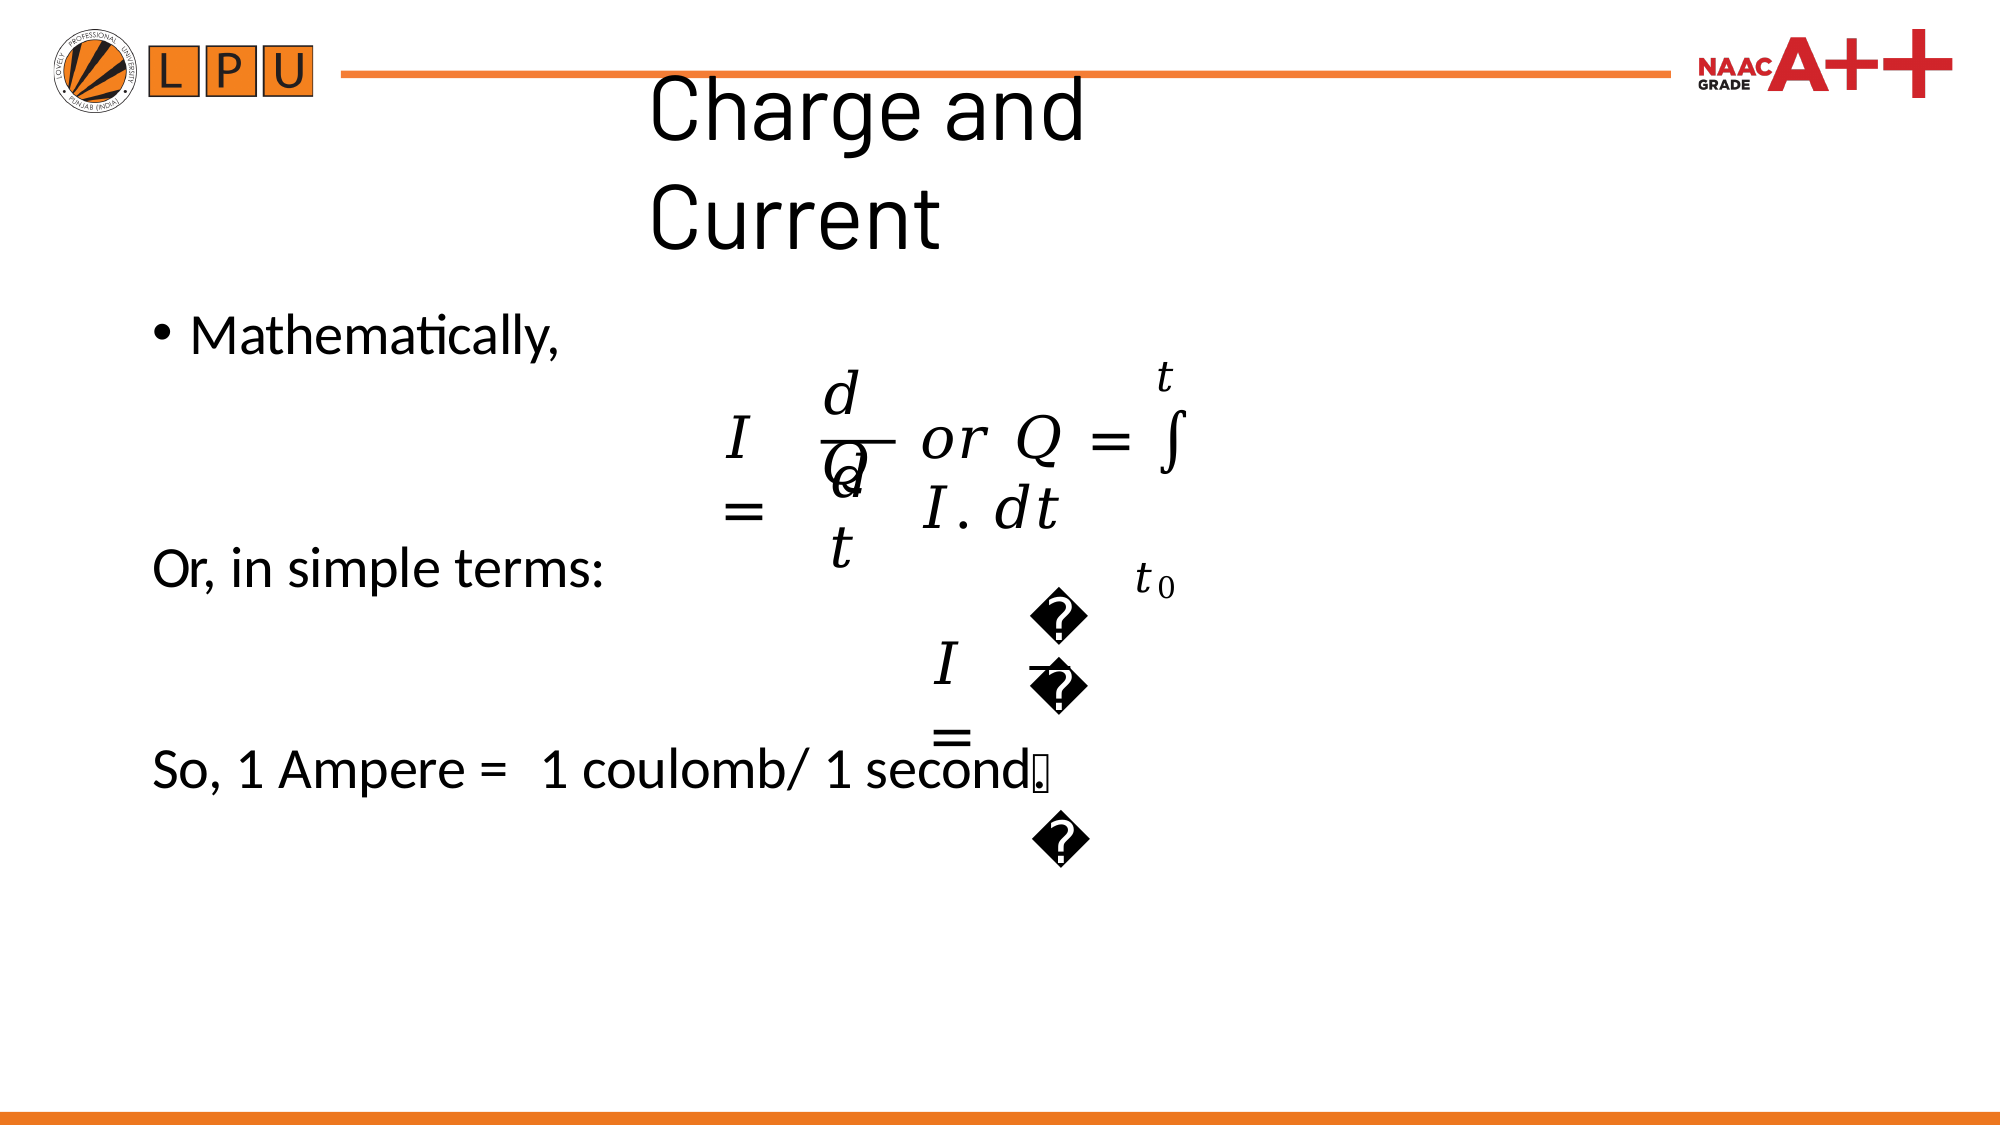

# Charge and Current
Mathematically,
𝑡
𝑜𝑟 𝑄 = ∫  𝐼. 𝑑𝑡
𝑡0
𝑑𝑄
𝐼 =
𝑑𝑡

Or, in simple terms:
𝑄
𝑇
𝐼 =

So, 1 Ampere =	1 coulomb/ 1 second.